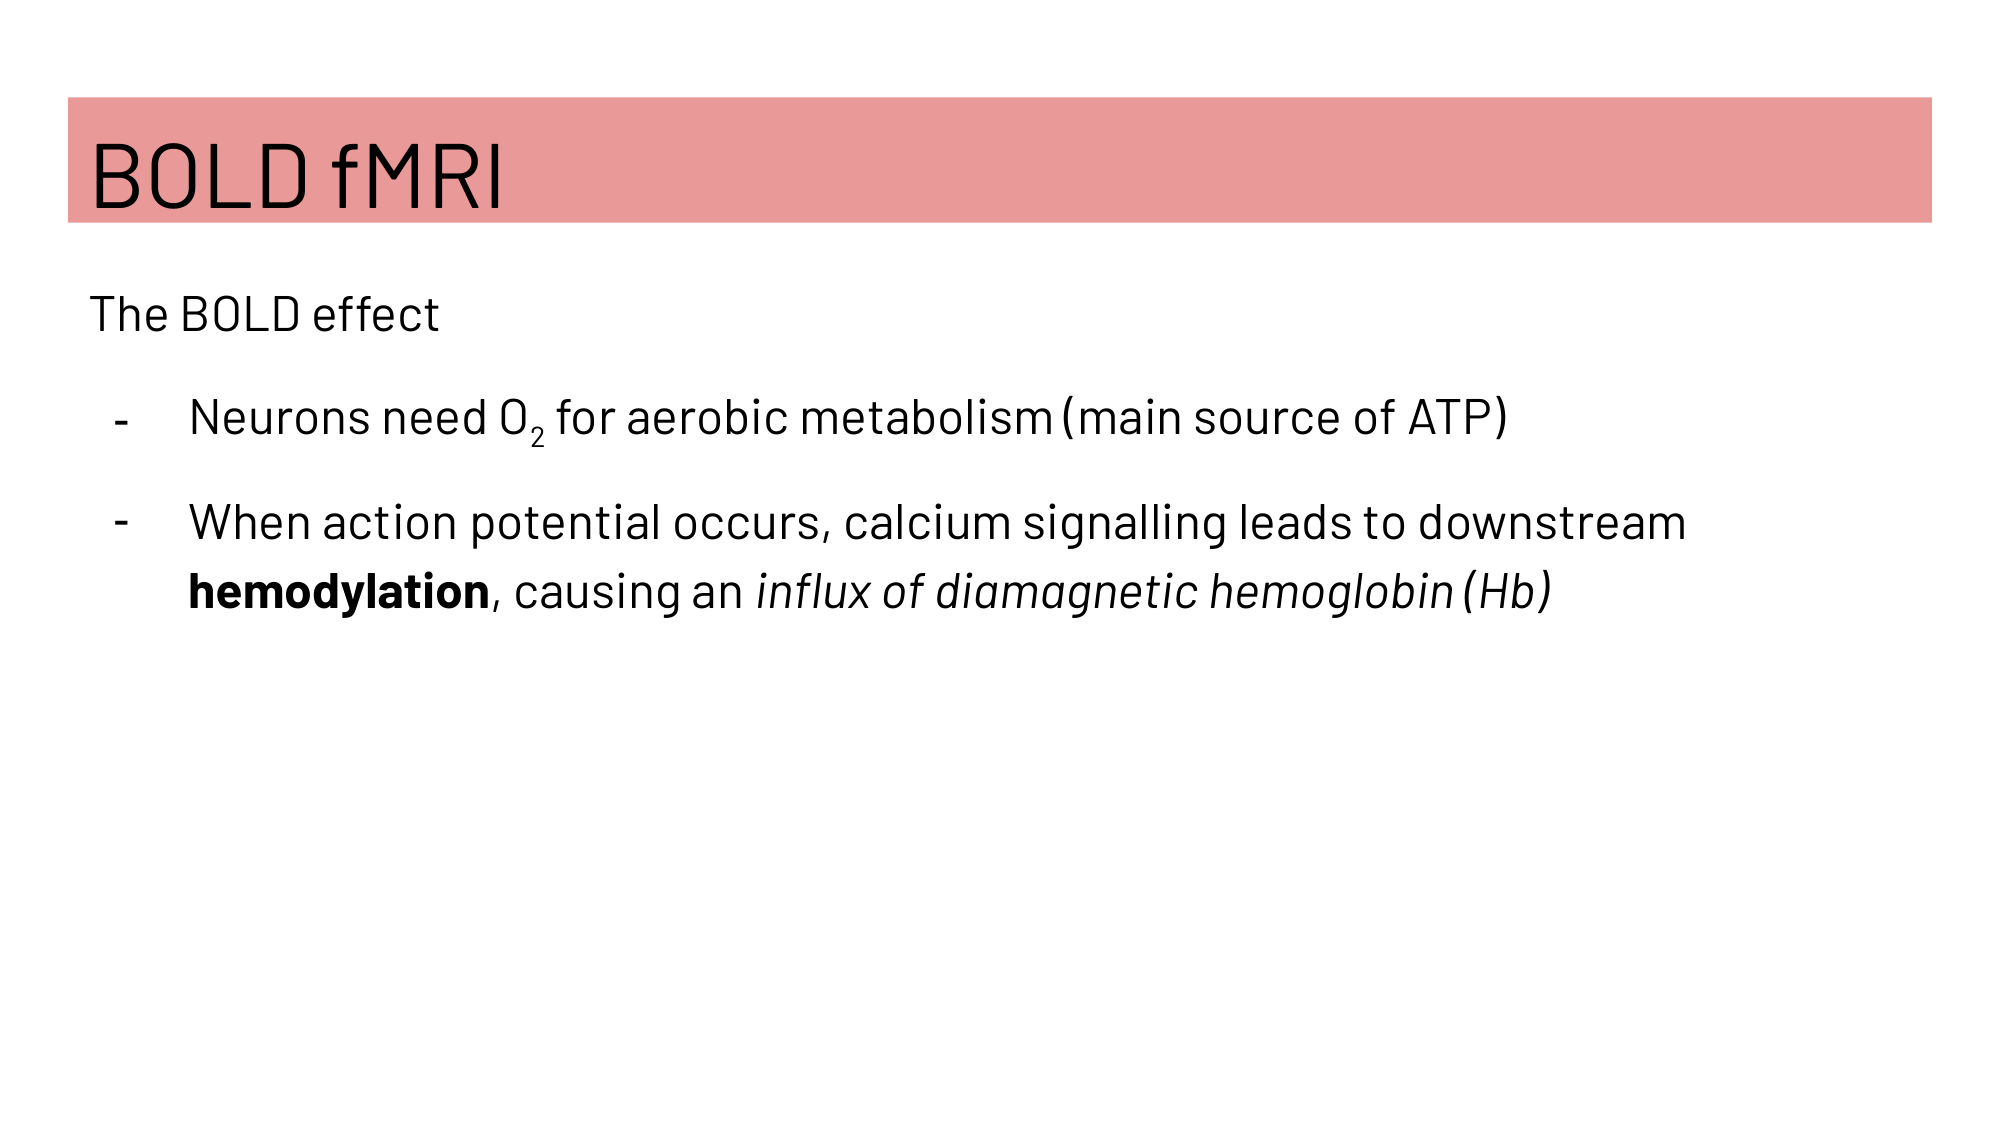

# BOLD fMRI
The BOLD effect
Neurons need O2 for aerobic metabolism (main source of ATP)
When action potential occurs, calcium signalling leads to downstream hemodylation, causing an influx of diamagnetic hemoglobin (Hb)